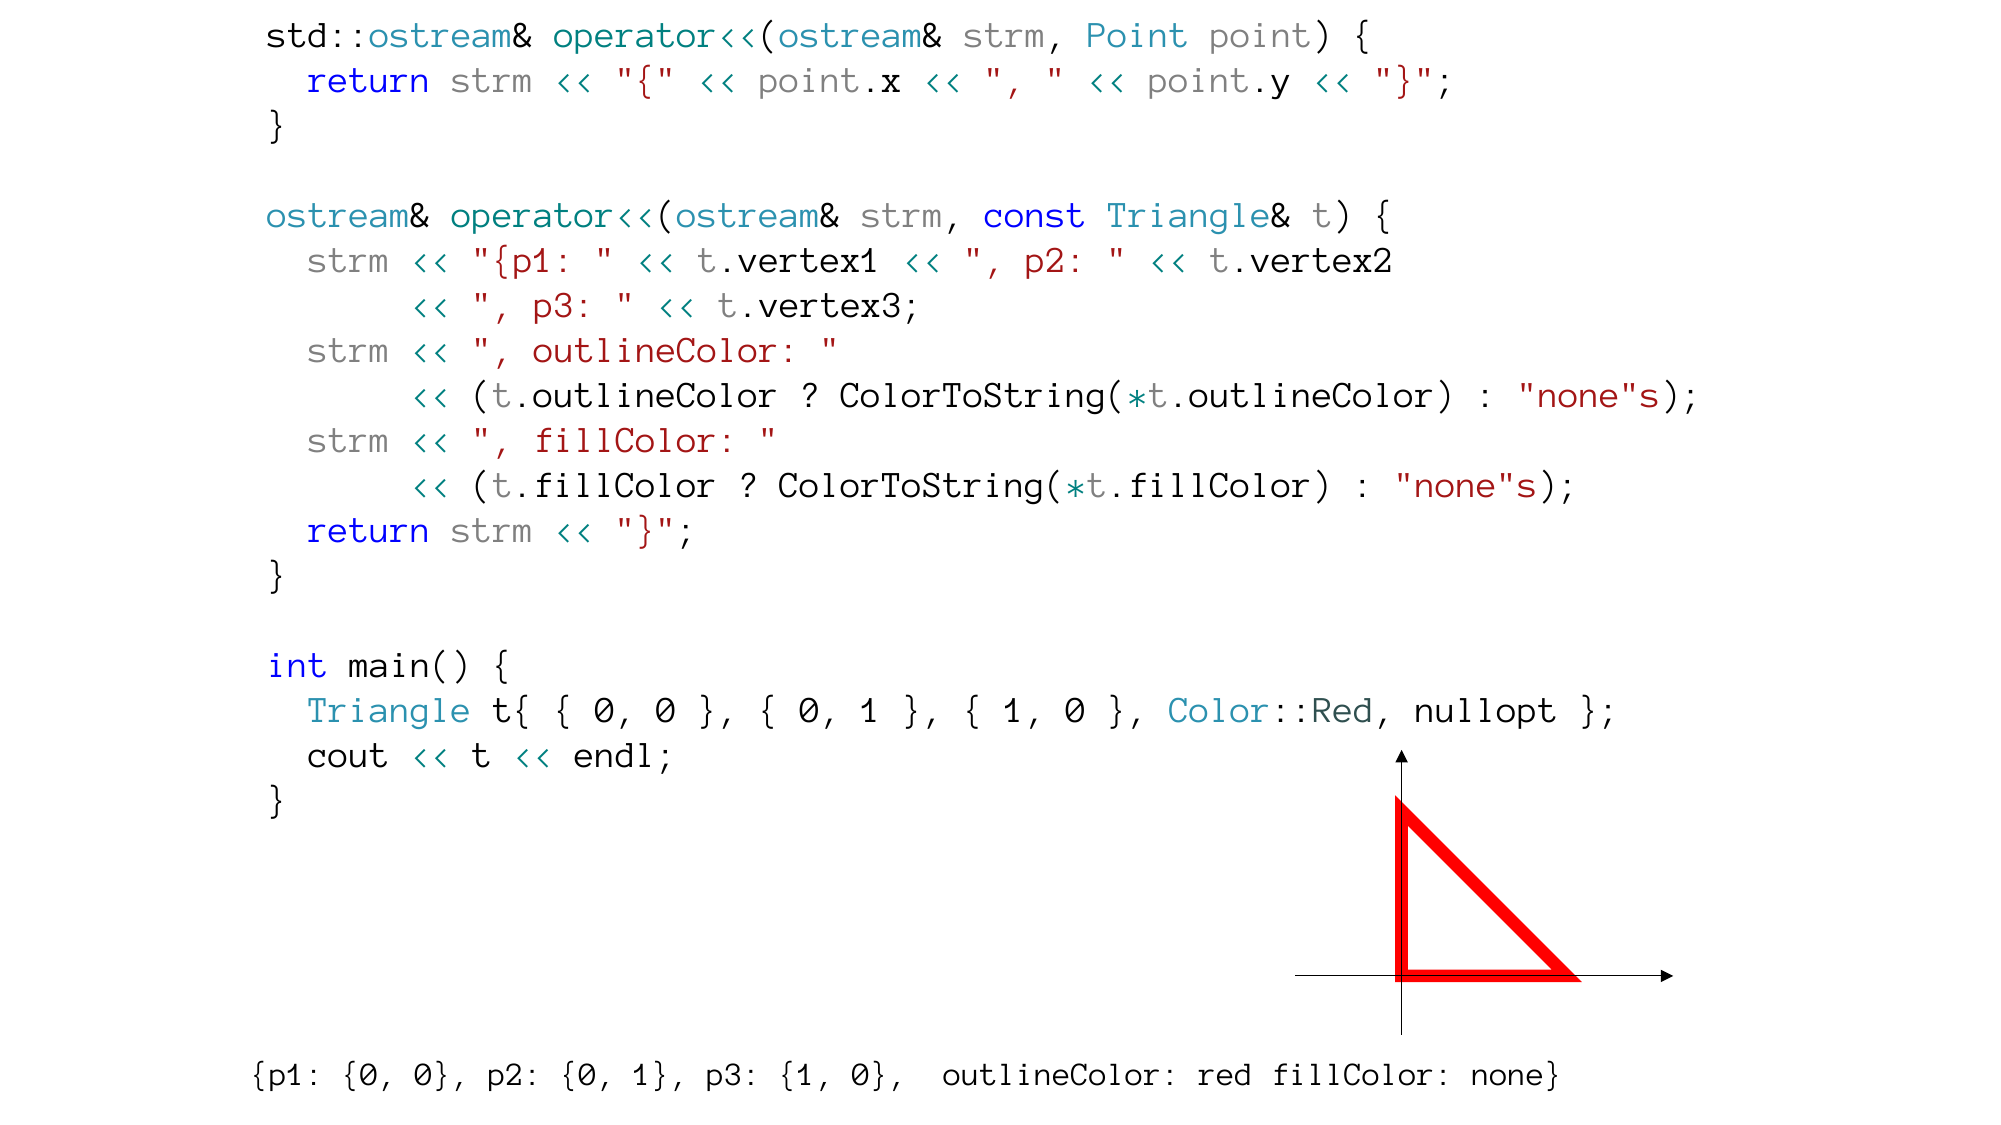

std::ostream& operator<<(ostream& strm, Point point) {
  return strm << "{" << point.x << ", " << point.y << "}";
}

ostream& operator<<(ostream& strm, const Triangle& t) {
  strm << "{p1: " << t.vertex1 << ", p2: " << t.vertex2
       << ", p3: " << t.vertex3;
  strm << ", outlineColor: "
       << (t.outlineColor ? ColorToString(*t.outlineColor) : "none"s);
  strm << ", fillColor: "
       << (t.fillColor ? ColorToString(*t.fillColor) : "none"s);
  return strm << "}";
}

int main() {
  Triangle t{ { 0, 0 }, { 0, 1 }, { 1, 0 }, Color::Red, nullopt };
  cout << t << endl;
}

{p1: {0, 0}, p2: {0, 1}, p3: {1, 0},  outlineColor: red fillColor: none}